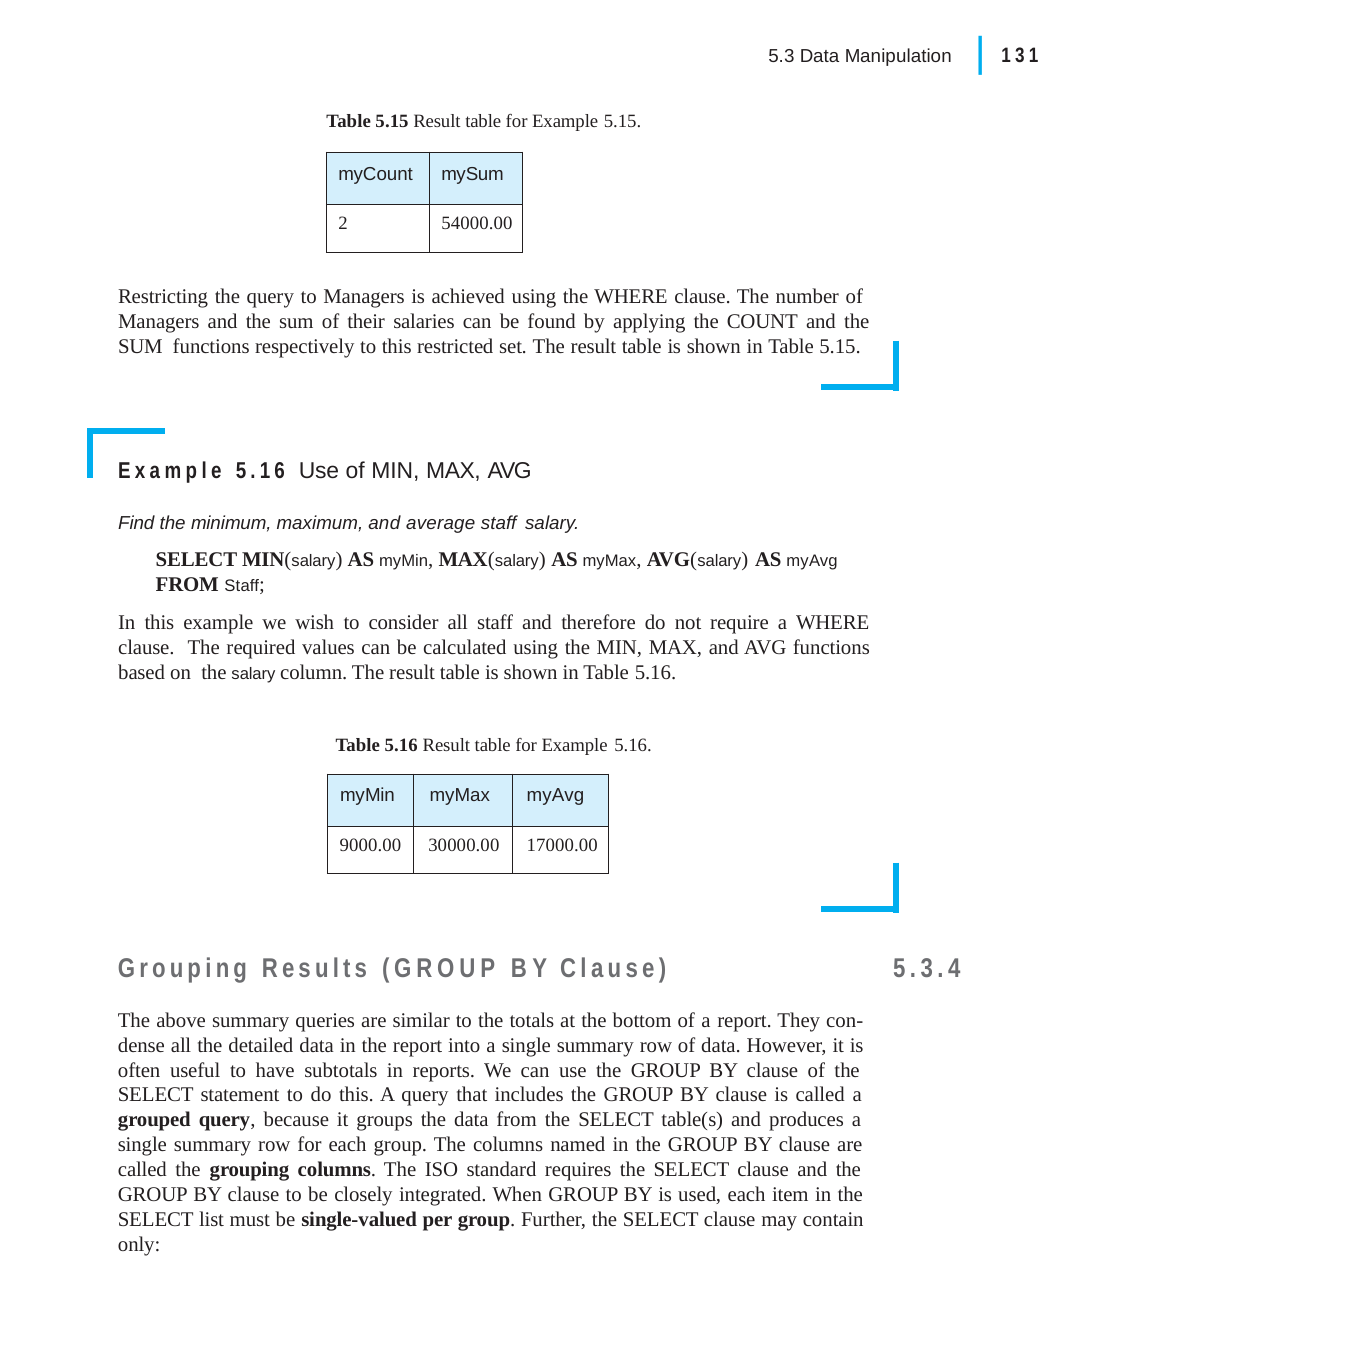

|
131
5.3 Data Manipulation
Table 5.15 Result table for Example 5.15.
| myCount | mySum |
| --- | --- |
| 2 | 54000.00 |
Restricting the query to Managers is achieved using the WHERE clause. The number of  Managers and the sum of their salaries can be found by applying the COUNT and the SUM  functions respectively to this restricted set. The result table is shown in Table 5.15.

Example 5.16 Use of MIN, MAX, AVG

Find the minimum, maximum, and average staff salary.
SELECT MIN(salary) AS myMin, MAX(salary) AS myMax, AVG(salary) AS myAvg
FROM Staff;
In this example we wish to consider all staff and therefore do not require a WHERE clause.  The required values can be calculated using the MIN, MAX, and AVG functions based on  the salary column. The result table is shown in Table 5.16.

Table 5.16 Result table for Example 5.16.
| myMin | myMax | myAvg |
| --- | --- | --- |
| 9000.00 | 30000.00 | 17000.00 |

Grouping Results (GROUP BY Clause)
The above summary queries are similar to the totals at the bottom of a report. They con-  dense all the detailed data in the report into a single summary row of data. However, it is  often useful to have subtotals in reports. We can use the GROUP BY clause of the  SELECT statement to do this. A query that includes the GROUP BY clause is called a  grouped query, because it groups the data from the SELECT table(s) and produces a  single summary row for each group. The columns named in the GROUP BY clause are  called the grouping columns. The ISO standard requires the SELECT clause and the  GROUP BY clause to be closely integrated. When GROUP BY is used, each item in the  SELECT list must be single-valued per group. Further, the SELECT clause may contain  only:
5.3.4